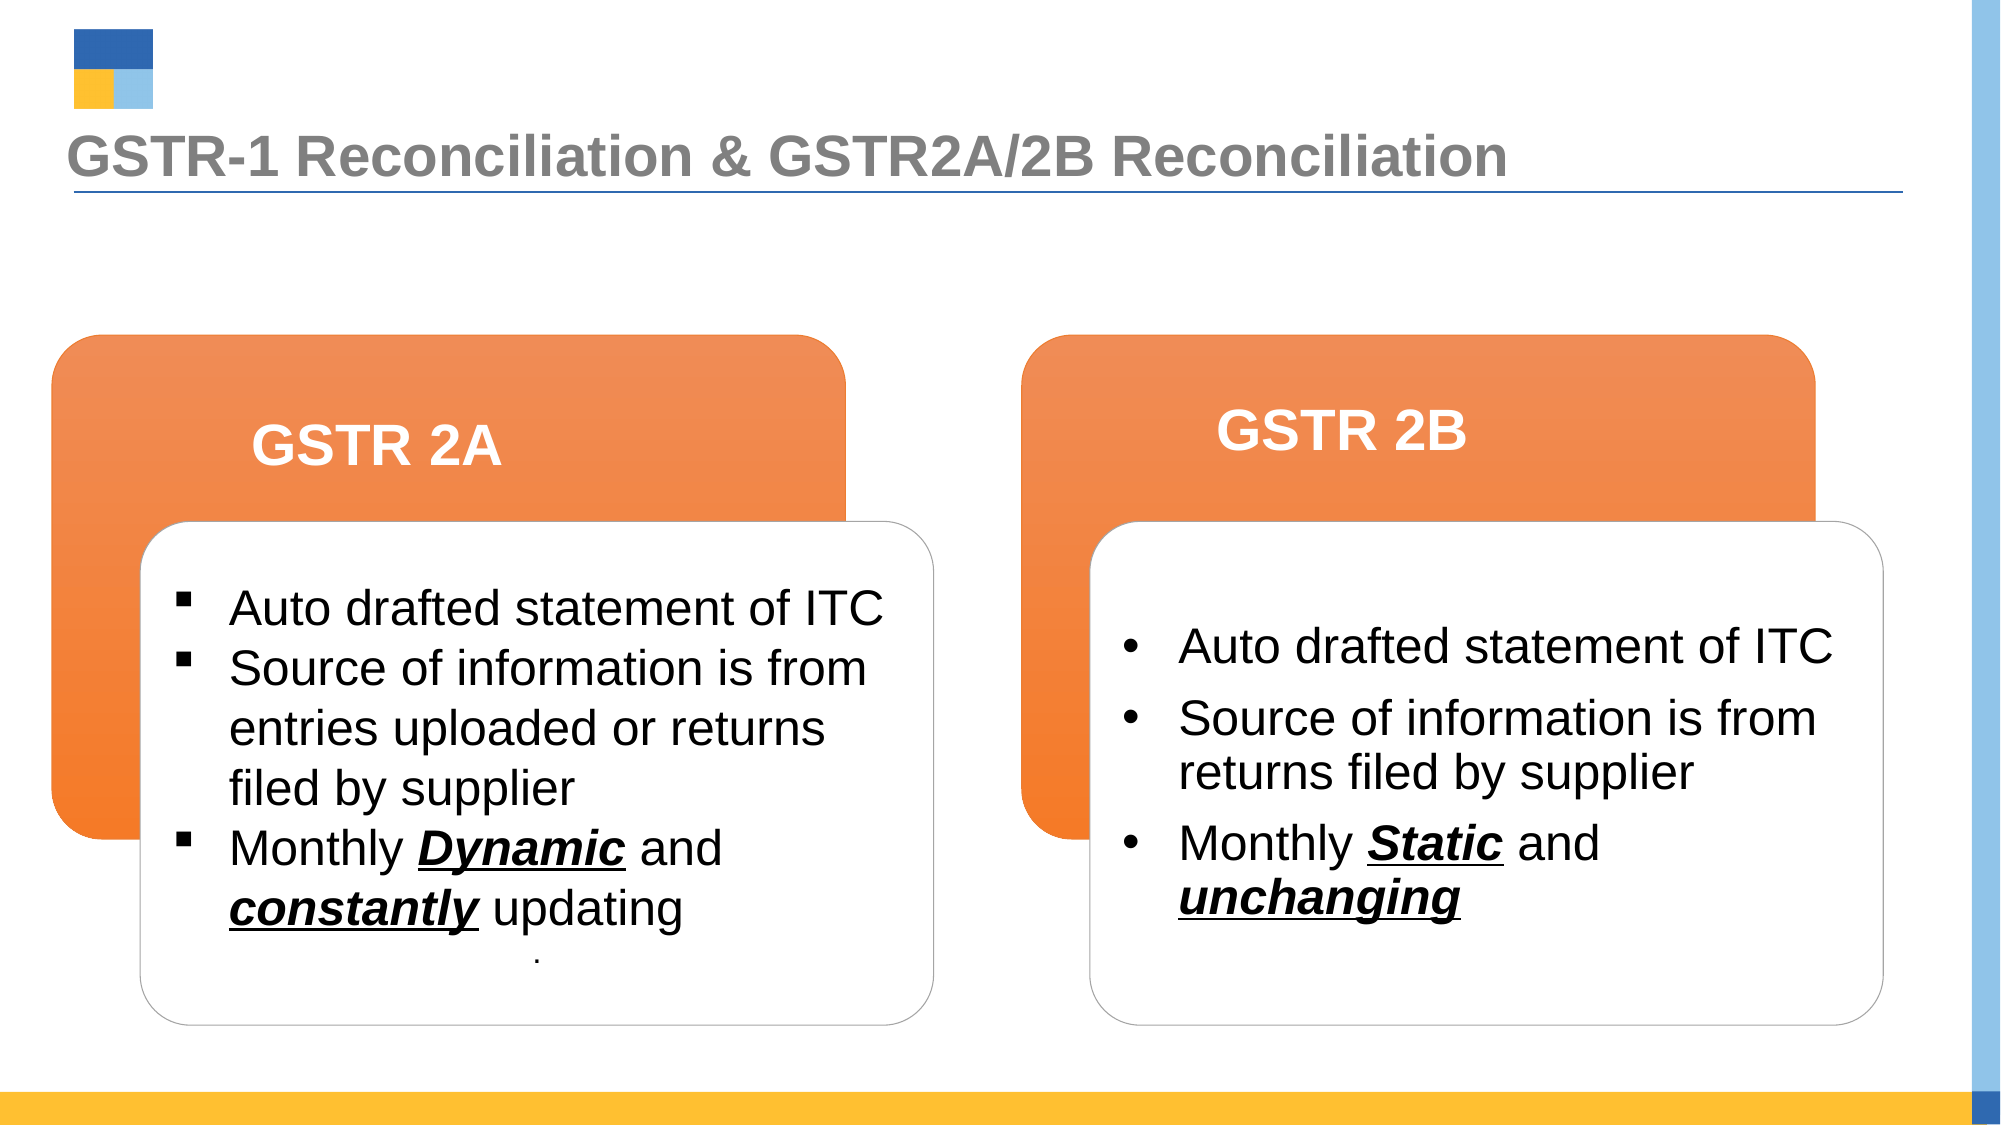

# GSTR-1 Reconciliation & GSTR2A/2B Reconciliation

Auto drafted statement of ITC
Source of information is from entries uploaded or returns filed by supplier
Monthly Dynamic and constantly updating
.
Auto drafted statement of ITC
Source of information is from returns filed by supplier
Monthly Static and unchanging
GSTR 2B
GSTR 2A